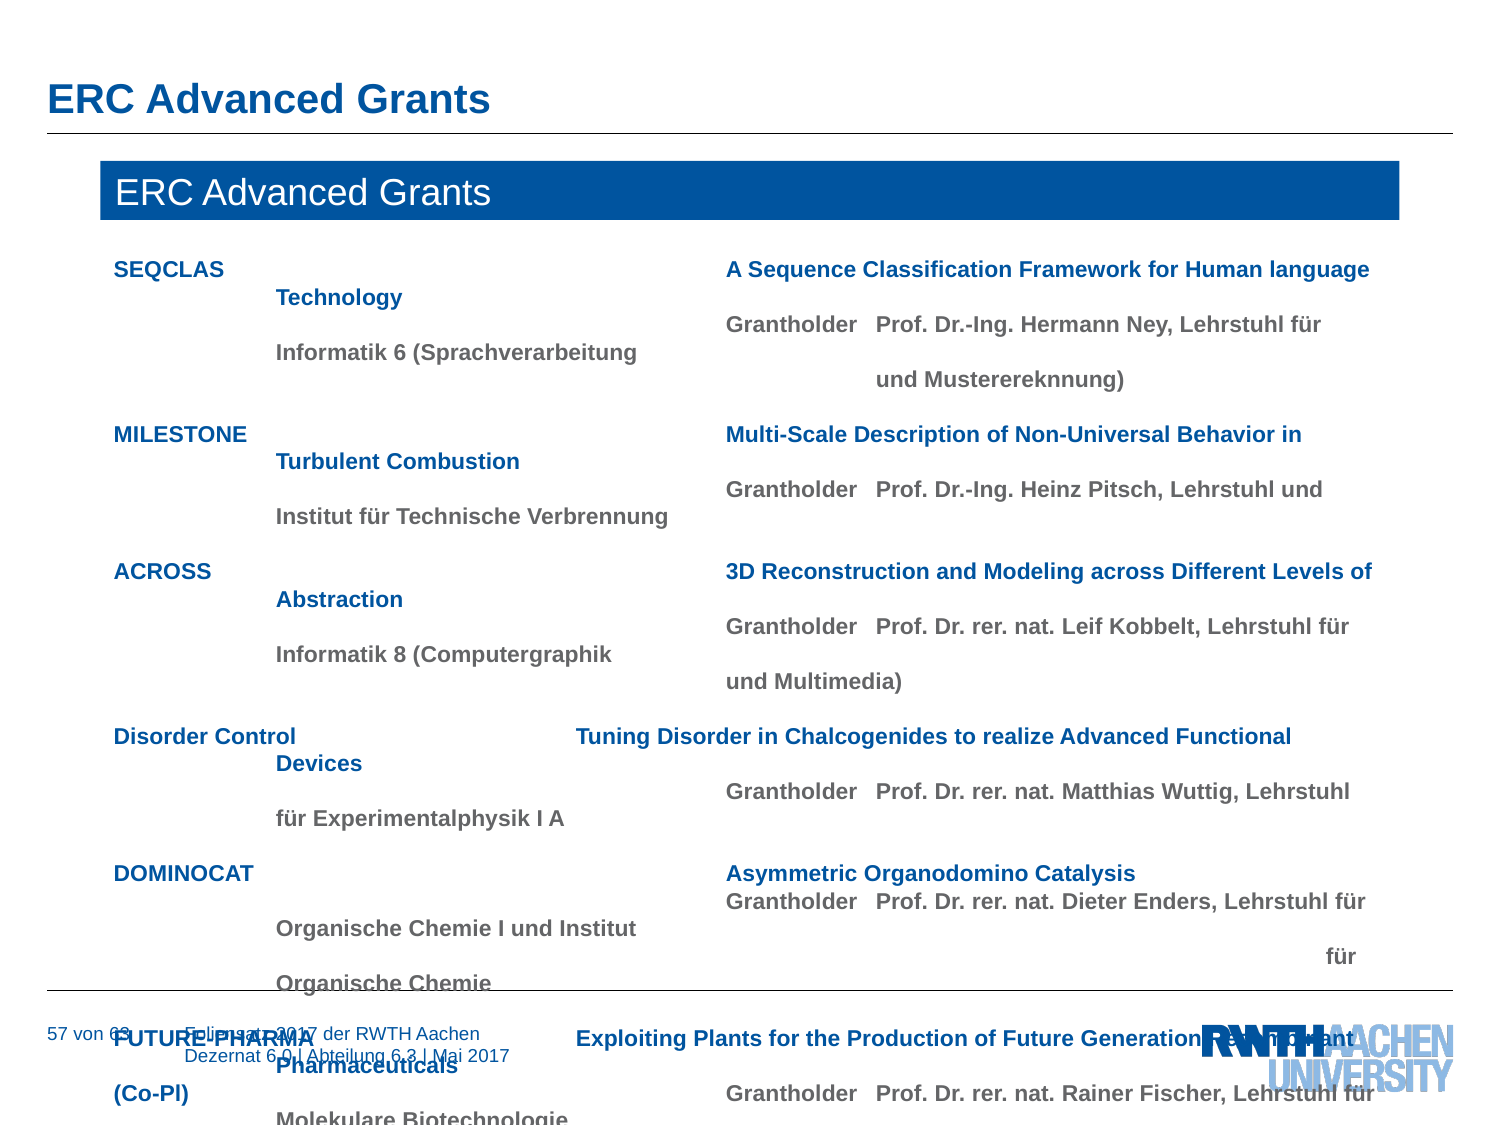

# ERC Advanced Grants
ERC Advanced Grants

SEQCLAS				A Sequence Classification Framework for Human language Technology
				Grantholder 	Prof. Dr.-Ing. Hermann Ney, Lehrstuhl für Informatik 6 (Sprachverarbeitung 									und Musterereknnung)

MILESTONE				Multi-Scale Description of Non-Universal Behavior in Turbulent Combustion
				Grantholder 	Prof. Dr.-Ing. Heinz Pitsch, Lehrstuhl und Institut für Technische Verbrennung

ACROSS				3D Reconstruction and Modeling across Different Levels of Abstraction
				Grantholder 	Prof. Dr. rer. nat. Leif Kobbelt, Lehrstuhl für Informatik 8 (Computergraphik 								und Multimedia)

Disorder Control		Tuning Disorder in Chalcogenides to realize Advanced Functional Devices
				Grantholder 	Prof. Dr. rer. nat. Matthias Wuttig, Lehrstuhl für Experimentalphysik I A

DOMINOCAT				Asymmetric Organodomino Catalysis
				Grantholder 	Prof. Dr. rer. nat. Dieter Enders, Lehrstuhl für Organische Chemie I und Institut
								für Organische Chemie

FUTURE-PHARMA		Exploiting Plants for the Production of Future Generation Recombinant Pharmaceuticals
(Co-Pl)				Grantholder 	Prof. Dr. rer. nat. Rainer Fischer, Lehrstuhl für Molekulare Biotechnologie
57 von 63